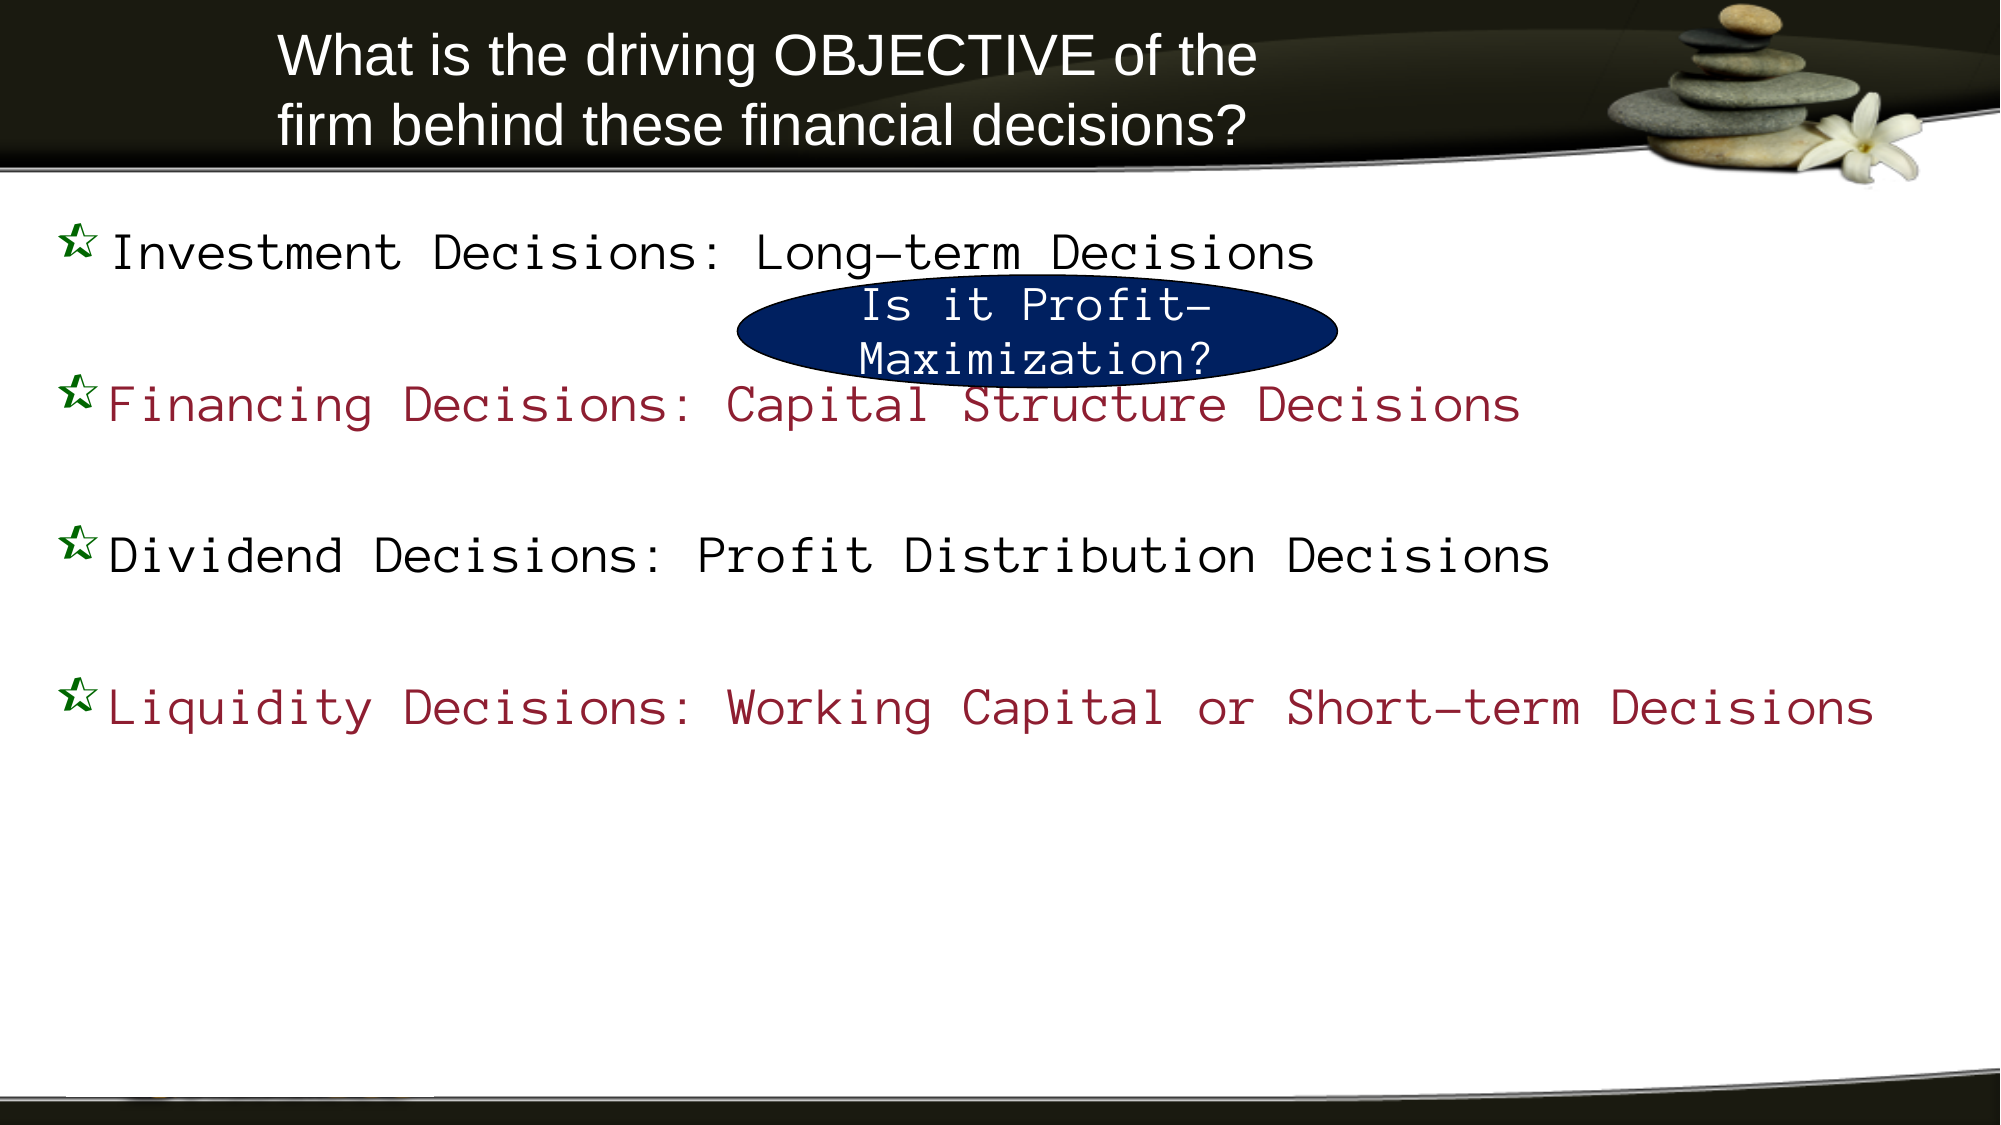

# What is the driving OBJECTIVE of the firm behind these financial decisions?
Investment Decisions: Long-term Decisions

Financing Decisions: Capital Structure Decisions

Dividend Decisions: Profit Distribution Decisions

Liquidity Decisions: Working Capital or Short-term Decisions
Is it Profit-Maximization?